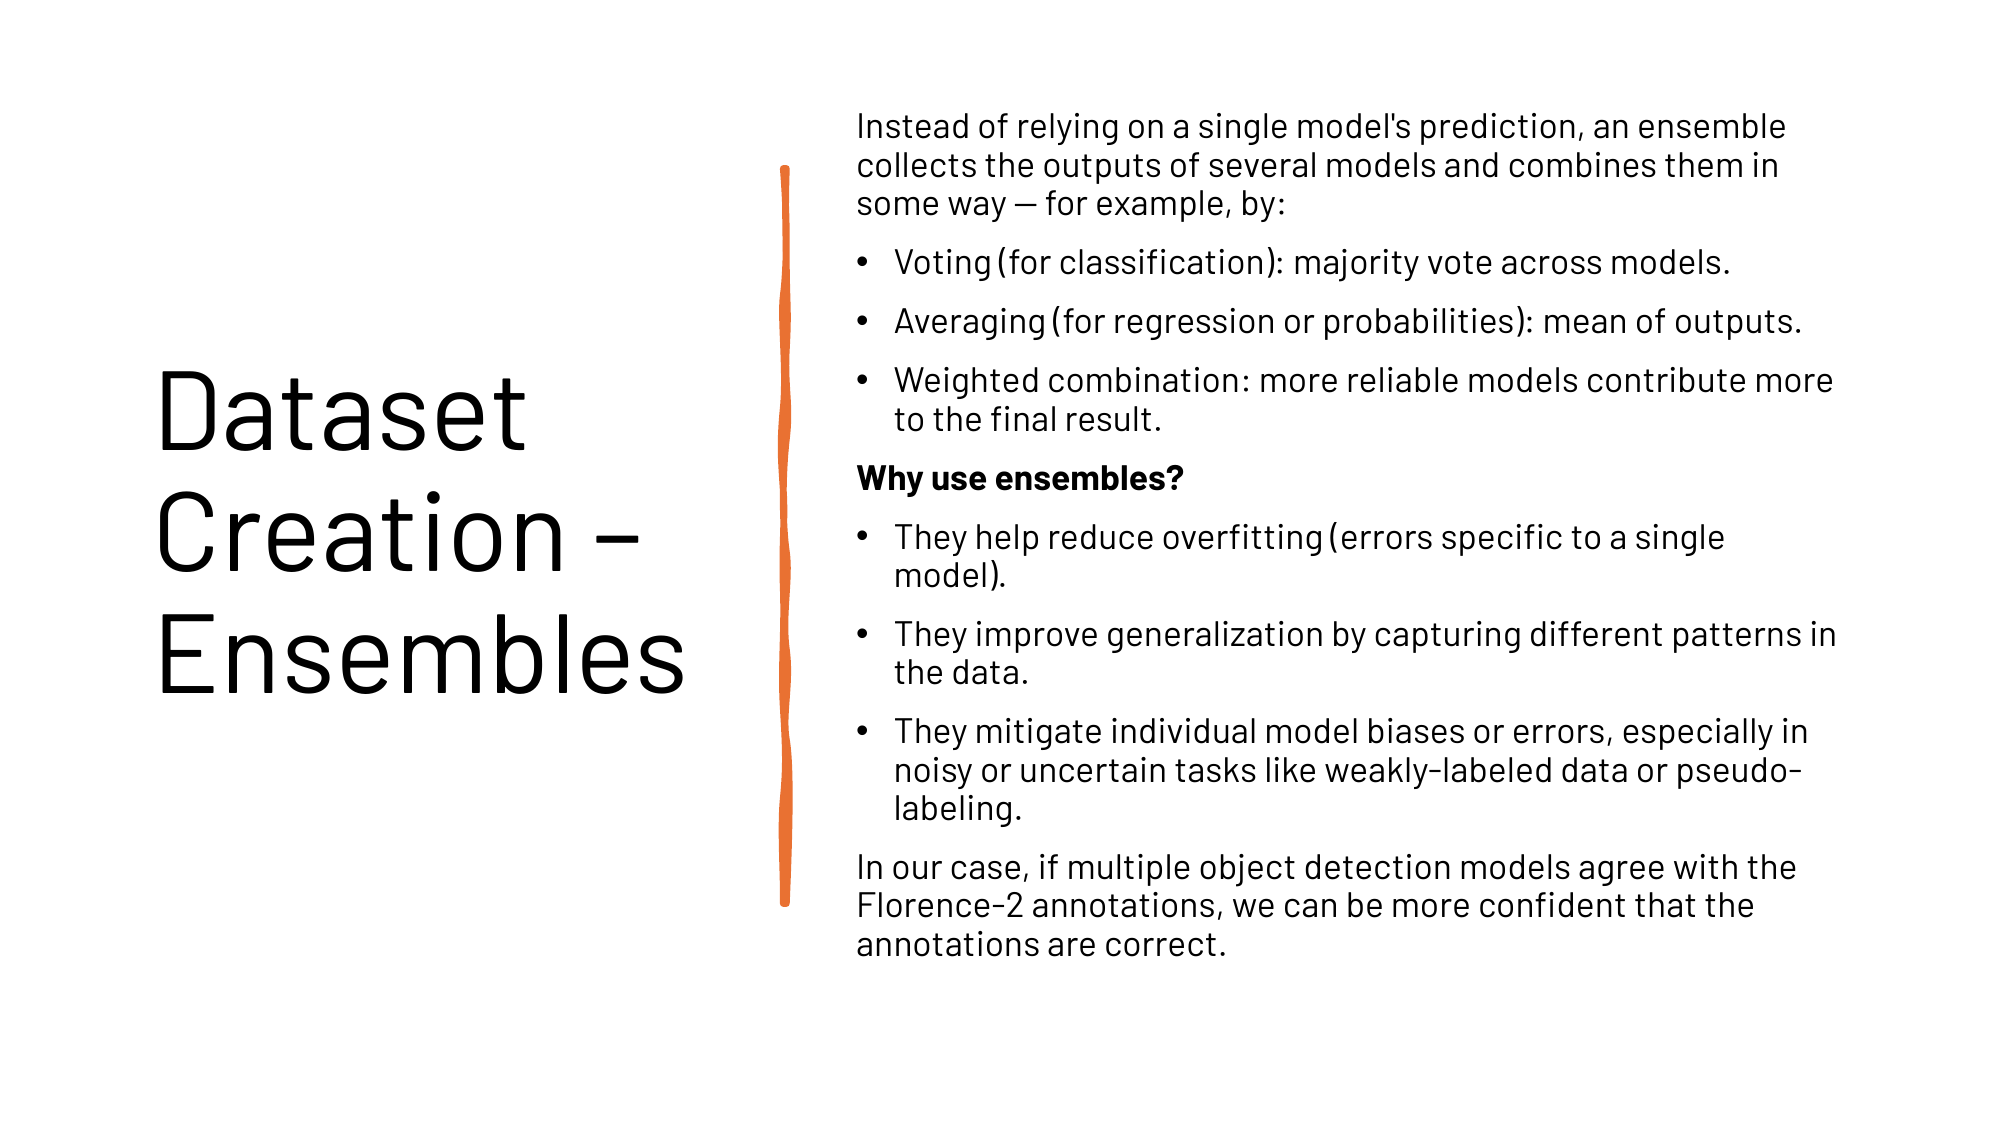

# Dataset Creation – Ensembles
Instead of relying on a single model's prediction, an ensemble collects the outputs of several models and combines them in some way — for example, by:
Voting (for classification): majority vote across models.
Averaging (for regression or probabilities): mean of outputs.
Weighted combination: more reliable models contribute more to the final result.
Why use ensembles?
They help reduce overfitting (errors specific to a single model).
They improve generalization by capturing different patterns in the data.
They mitigate individual model biases or errors, especially in noisy or uncertain tasks like weakly-labeled data or pseudo-labeling.
In our case, if multiple object detection models agree with the Florence-2 annotations, we can be more confident that the annotations are correct.